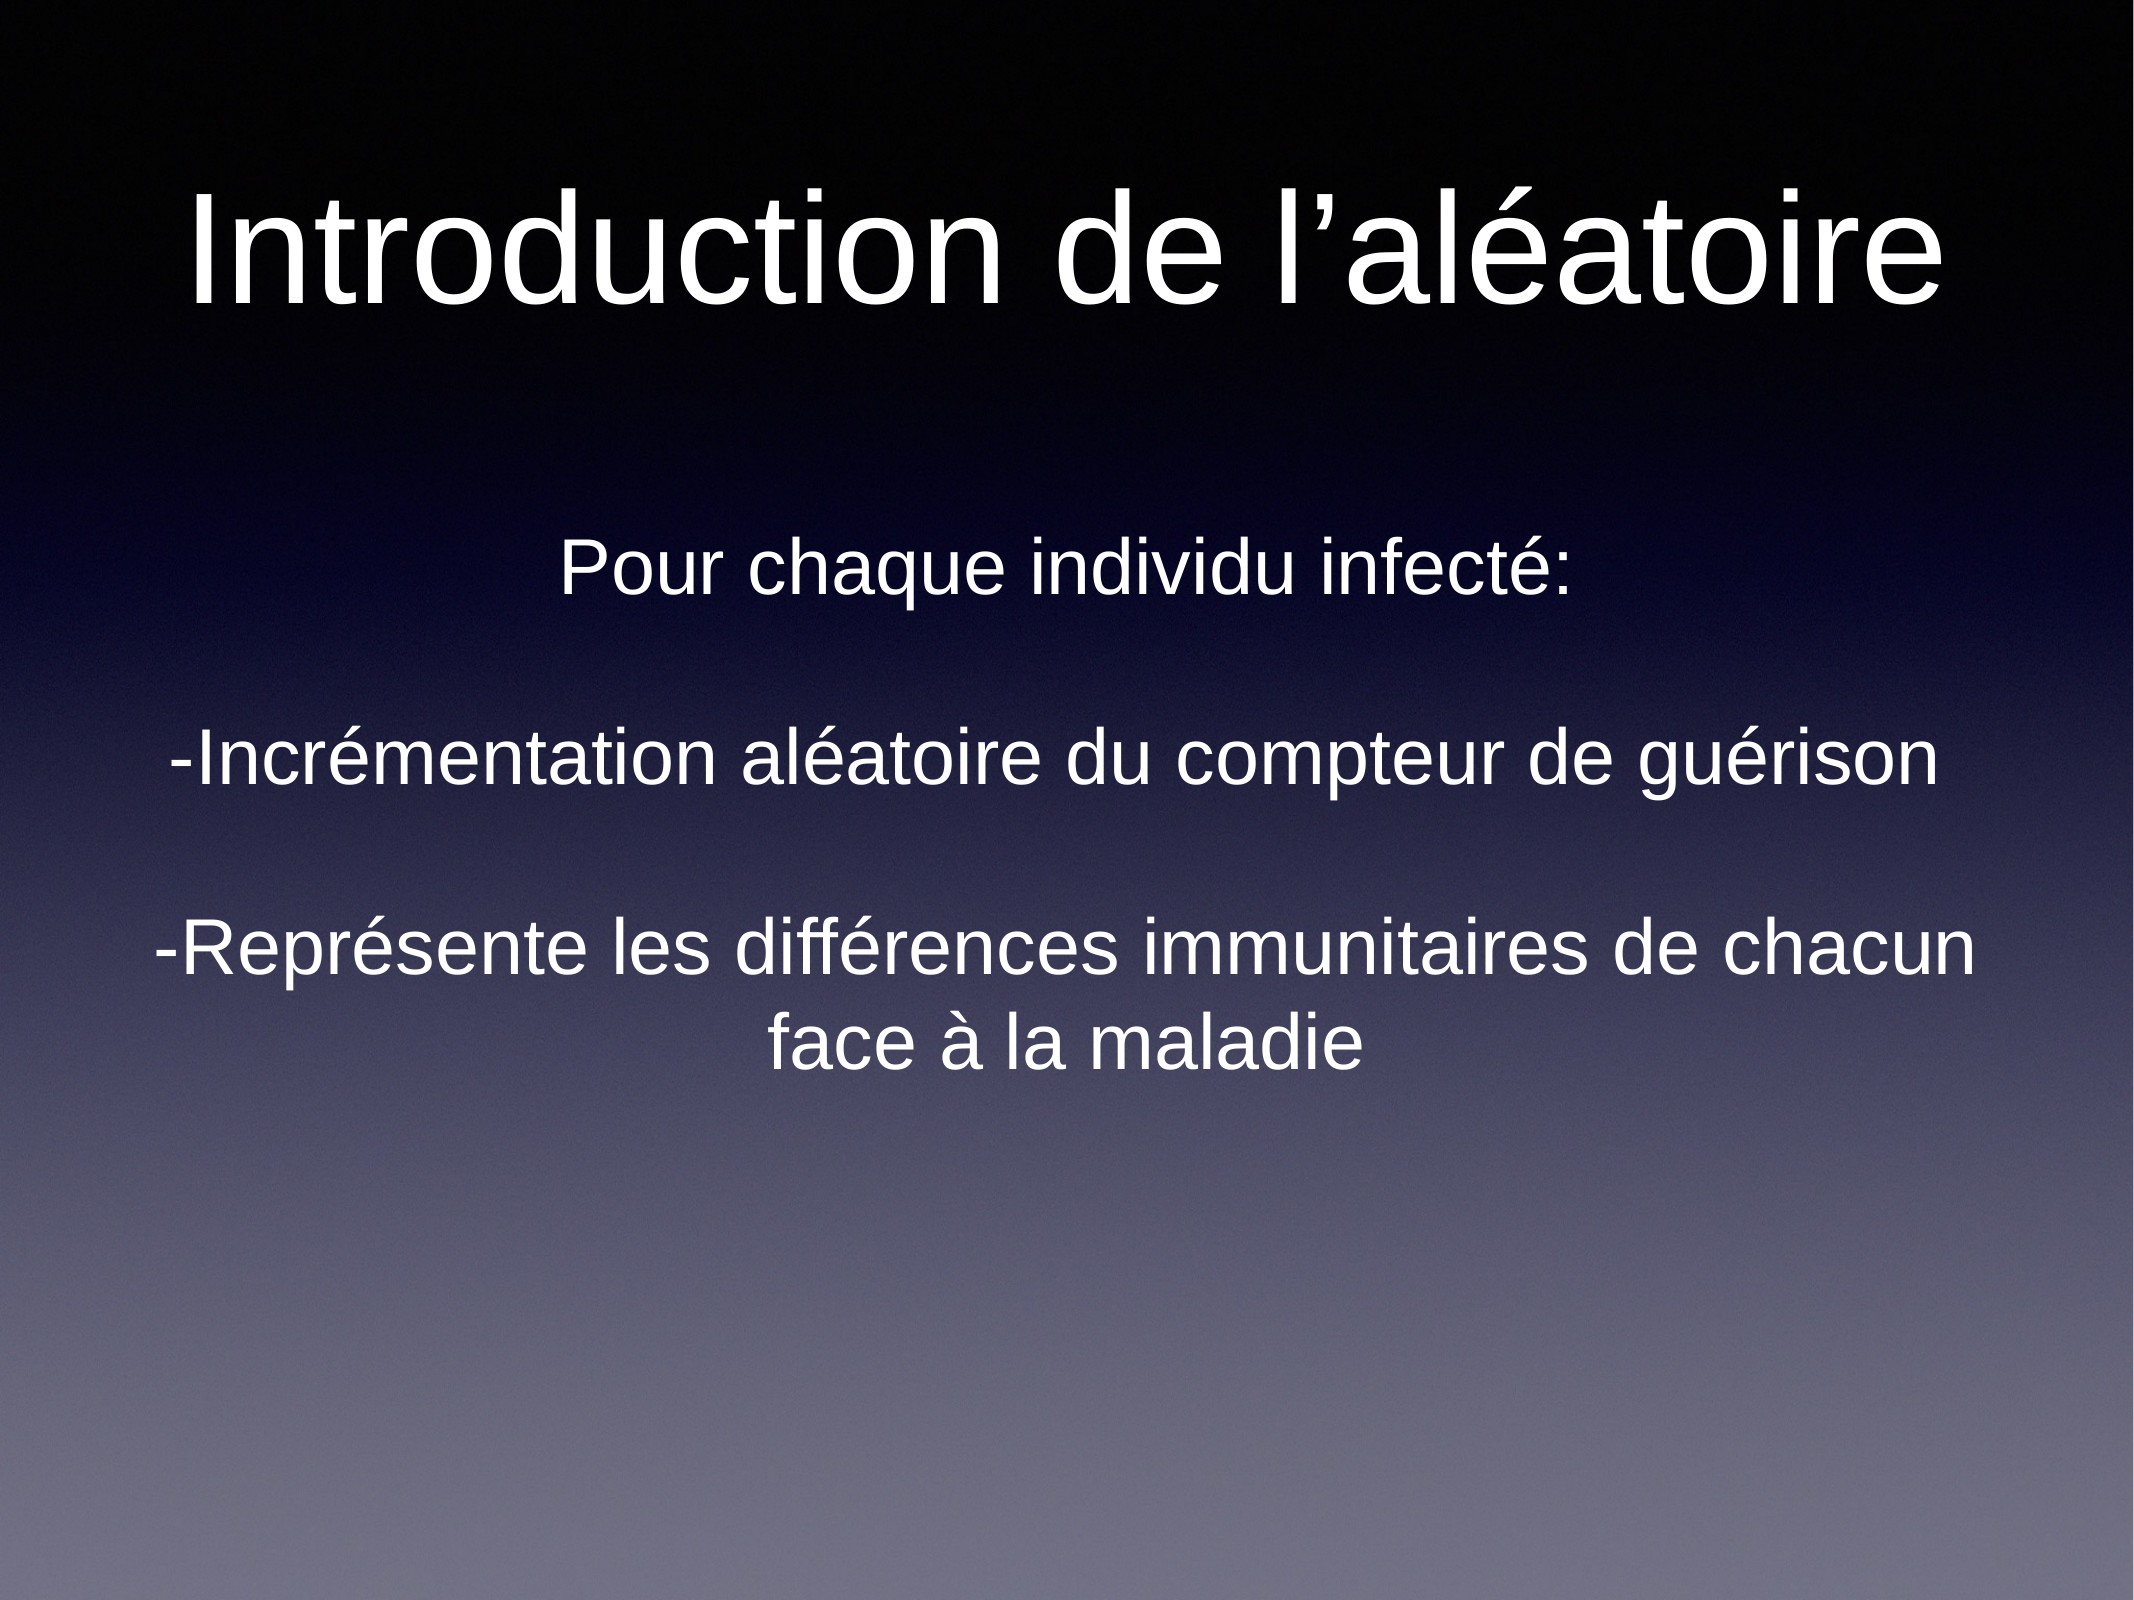

# Introduction de l’aléatoire
Pour chaque individu infecté:

-Incrémentation aléatoire du compteur de guérison

-Représente les différences immunitaires de chacun face à la maladie